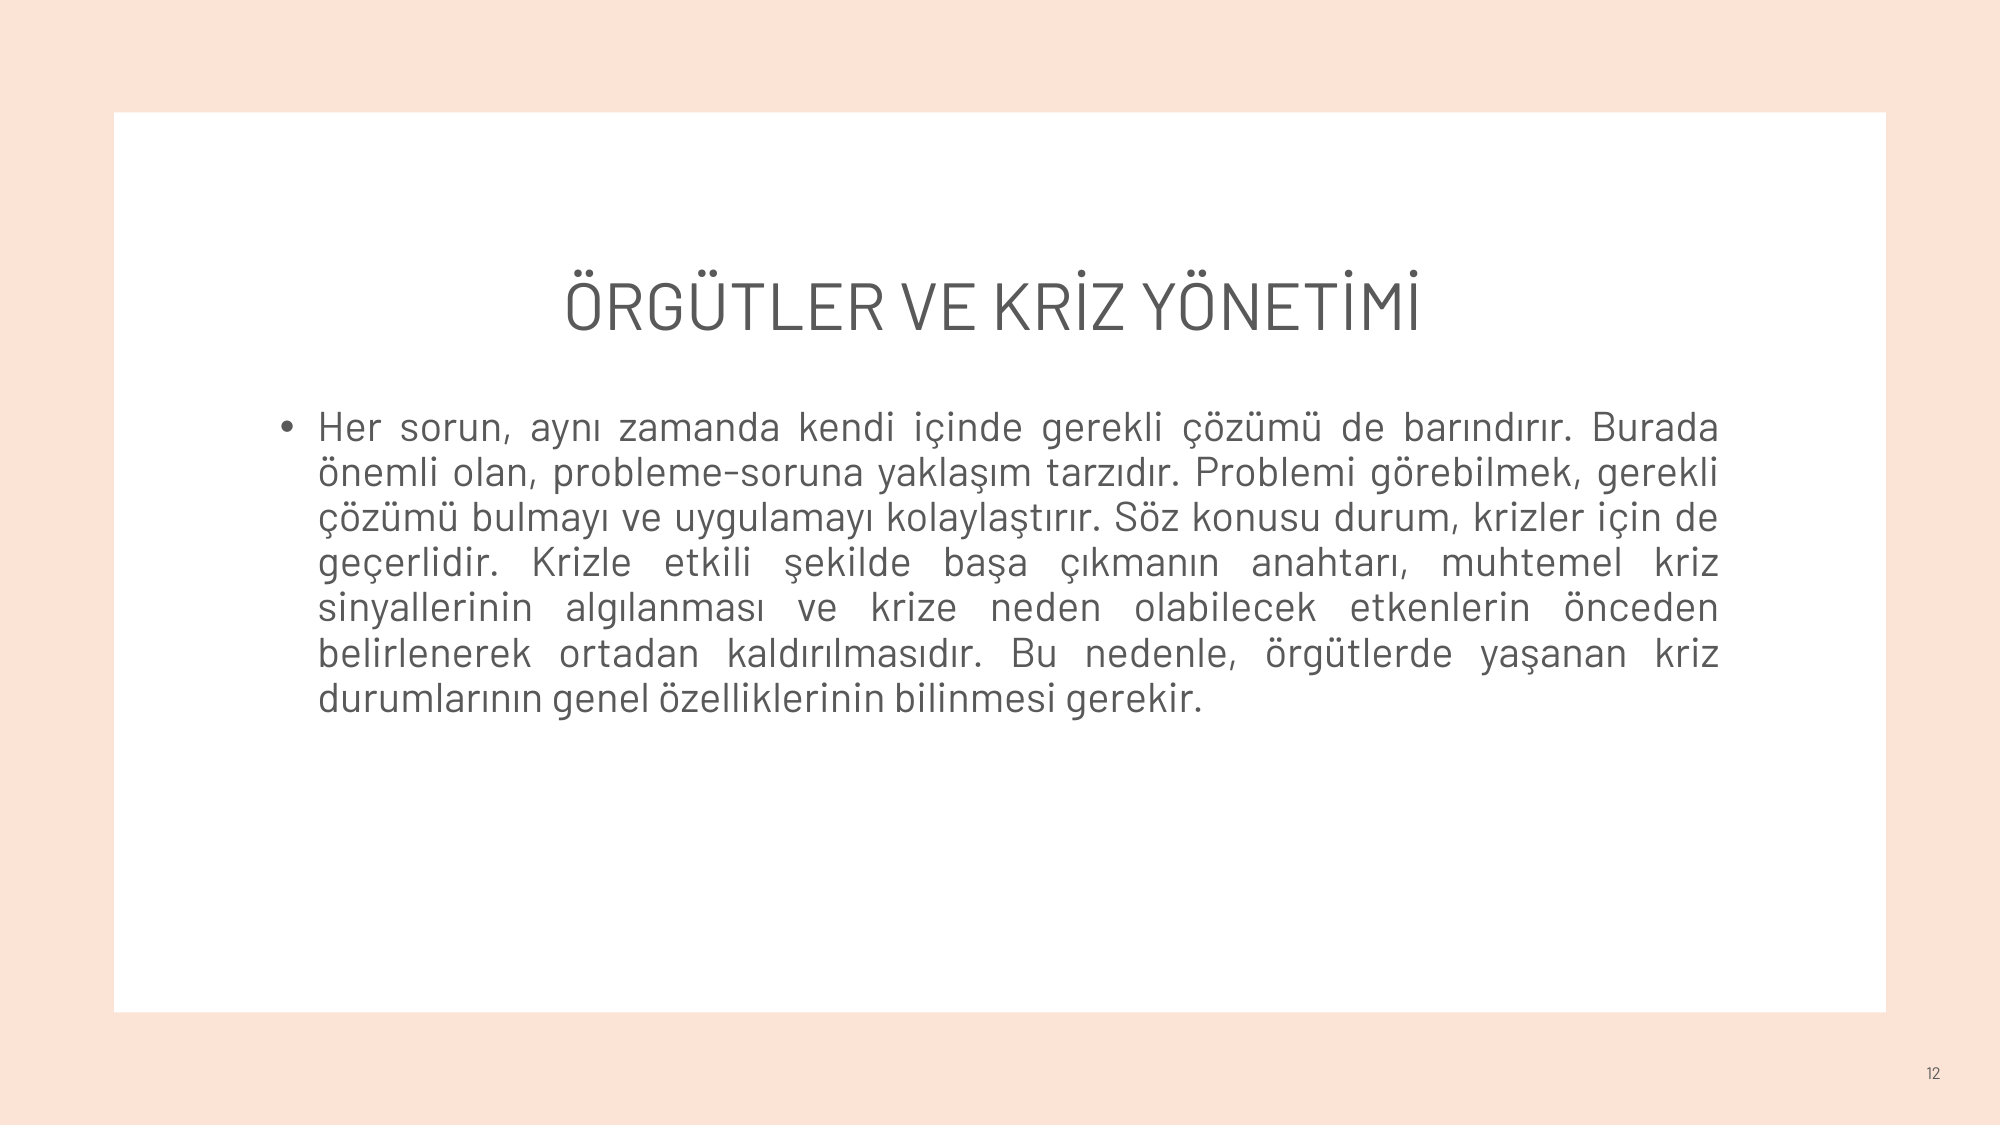

ÖRGÜTLER VE KRİZ YÖNETİMİ
Her sorun, aynı zamanda kendi içinde gerekli çözümü de barındırır. Burada önemli olan, probleme-soruna yaklaşım tarzıdır. Problemi görebilmek, gerekli çözümü bulmayı ve uygulamayı kolaylaştırır. Söz konusu durum, krizler için de geçerlidir. Krizle etkili şekilde başa çıkmanın anahtarı, muhtemel kriz sinyallerinin algılanması ve krize neden olabilecek etkenlerin önceden belirlenerek ortadan kaldırılmasıdır. Bu nedenle, örgütlerde yaşanan kriz durumlarının genel özelliklerinin bilinmesi gerekir.
12